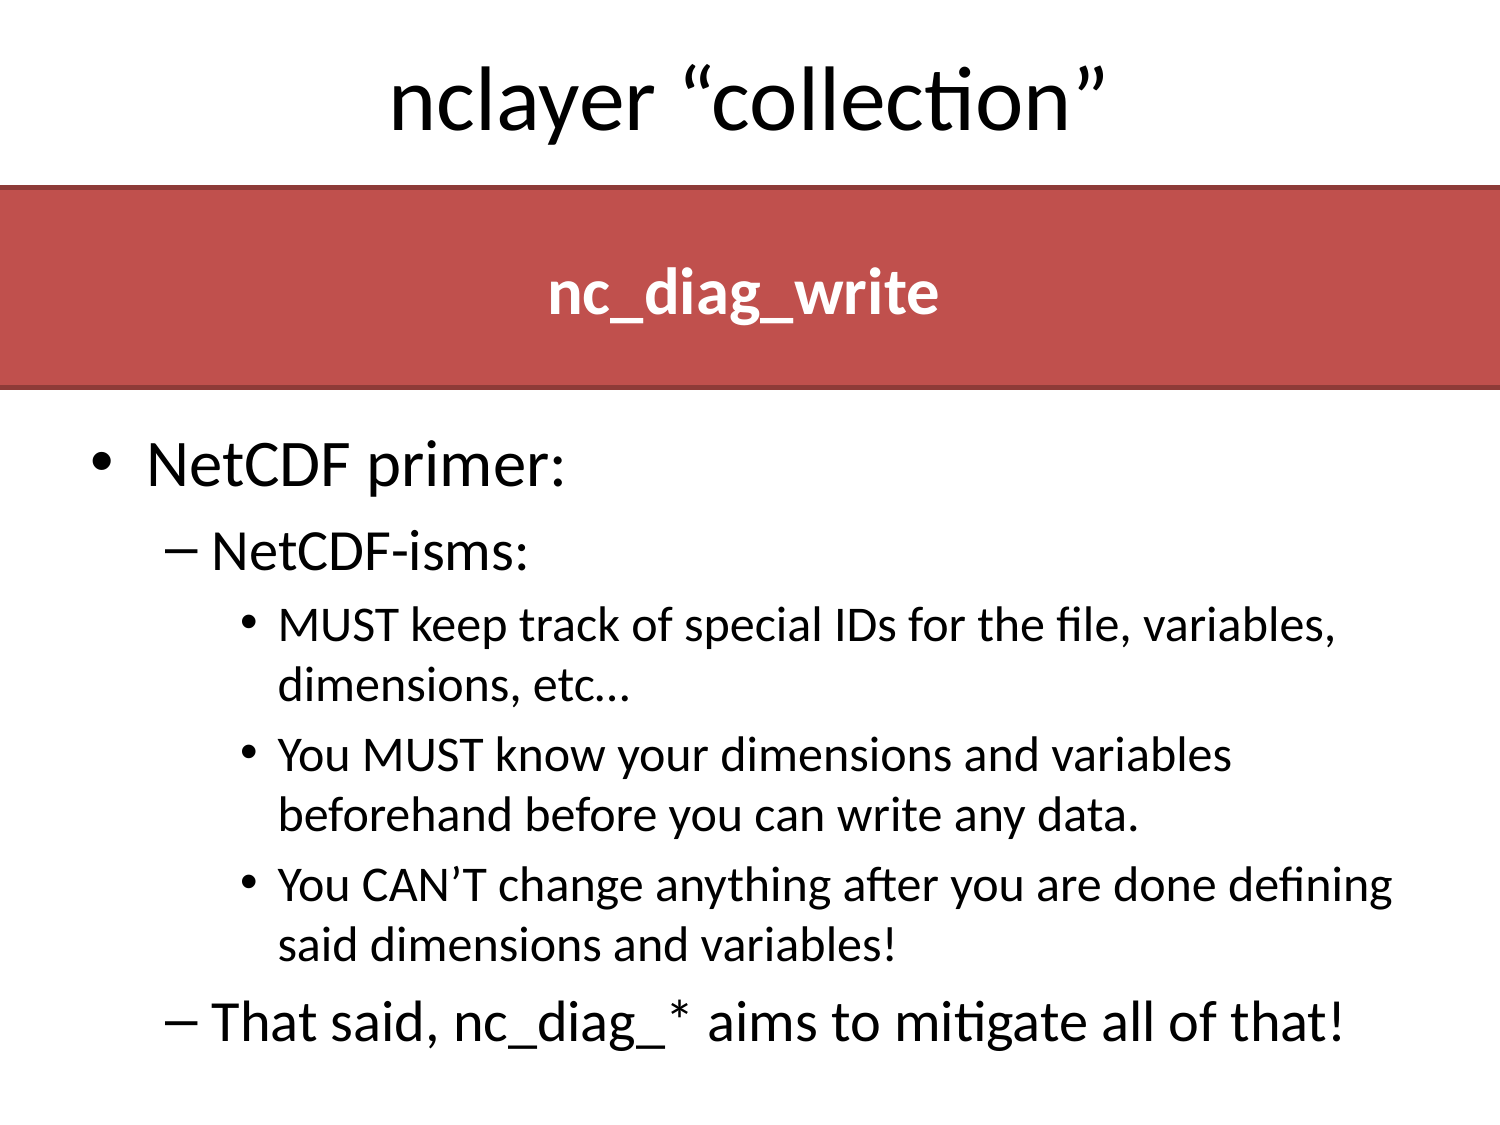

# nclayer “collection”
nc_diag_write
NetCDF primer:
NetCDF-isms:
MUST keep track of special IDs for the file, variables, dimensions, etc…
You MUST know your dimensions and variables beforehand before you can write any data.
You CAN’T change anything after you are done defining said dimensions and variables!
That said, nc_diag_* aims to mitigate all of that!